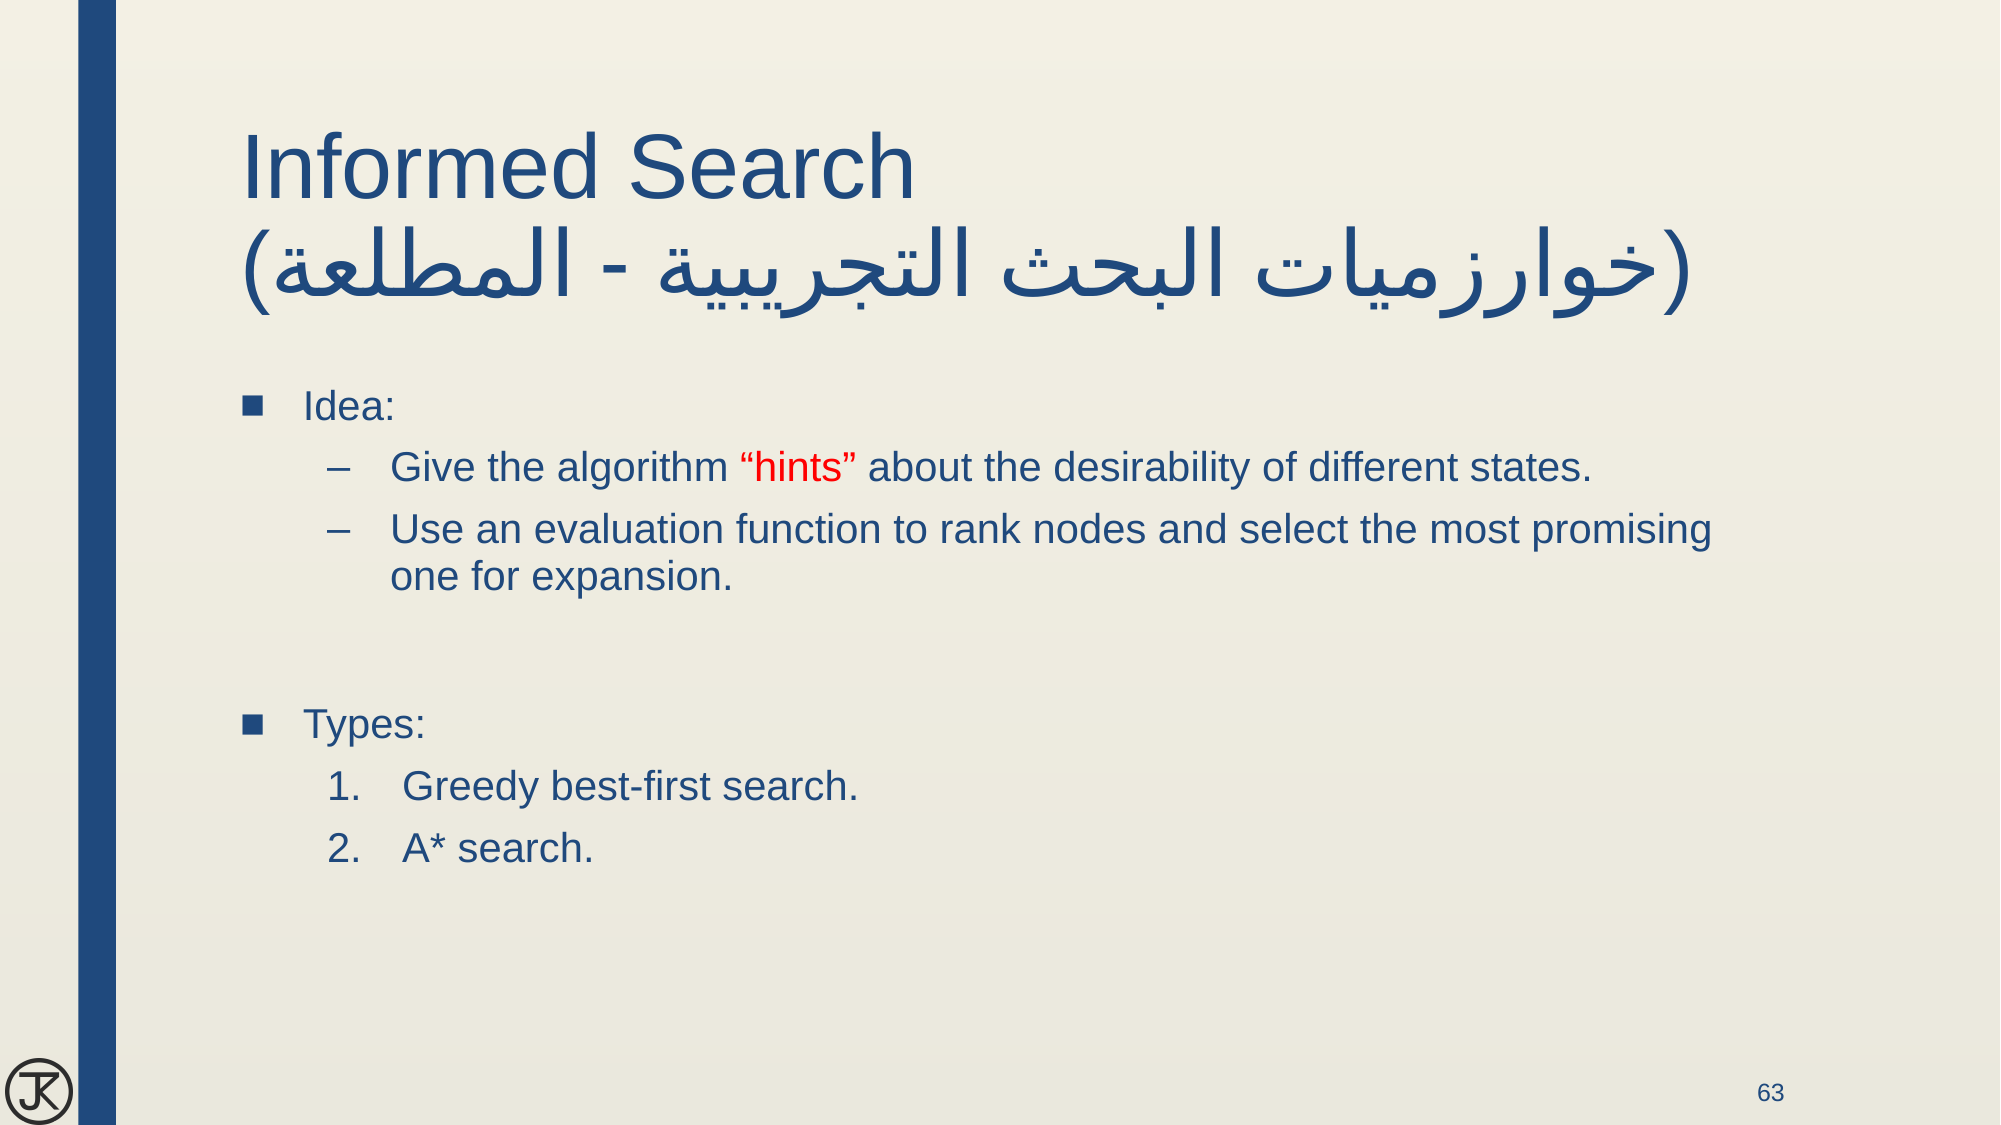

# Informed Search (خوارزميات البحث التجريبية - المطلعة)
Idea:
Give the algorithm “hints” about the desirability of different states.
Use an evaluation function to rank nodes and select the most promising one for expansion.

Types:
Greedy best-first search.
A* search.
63